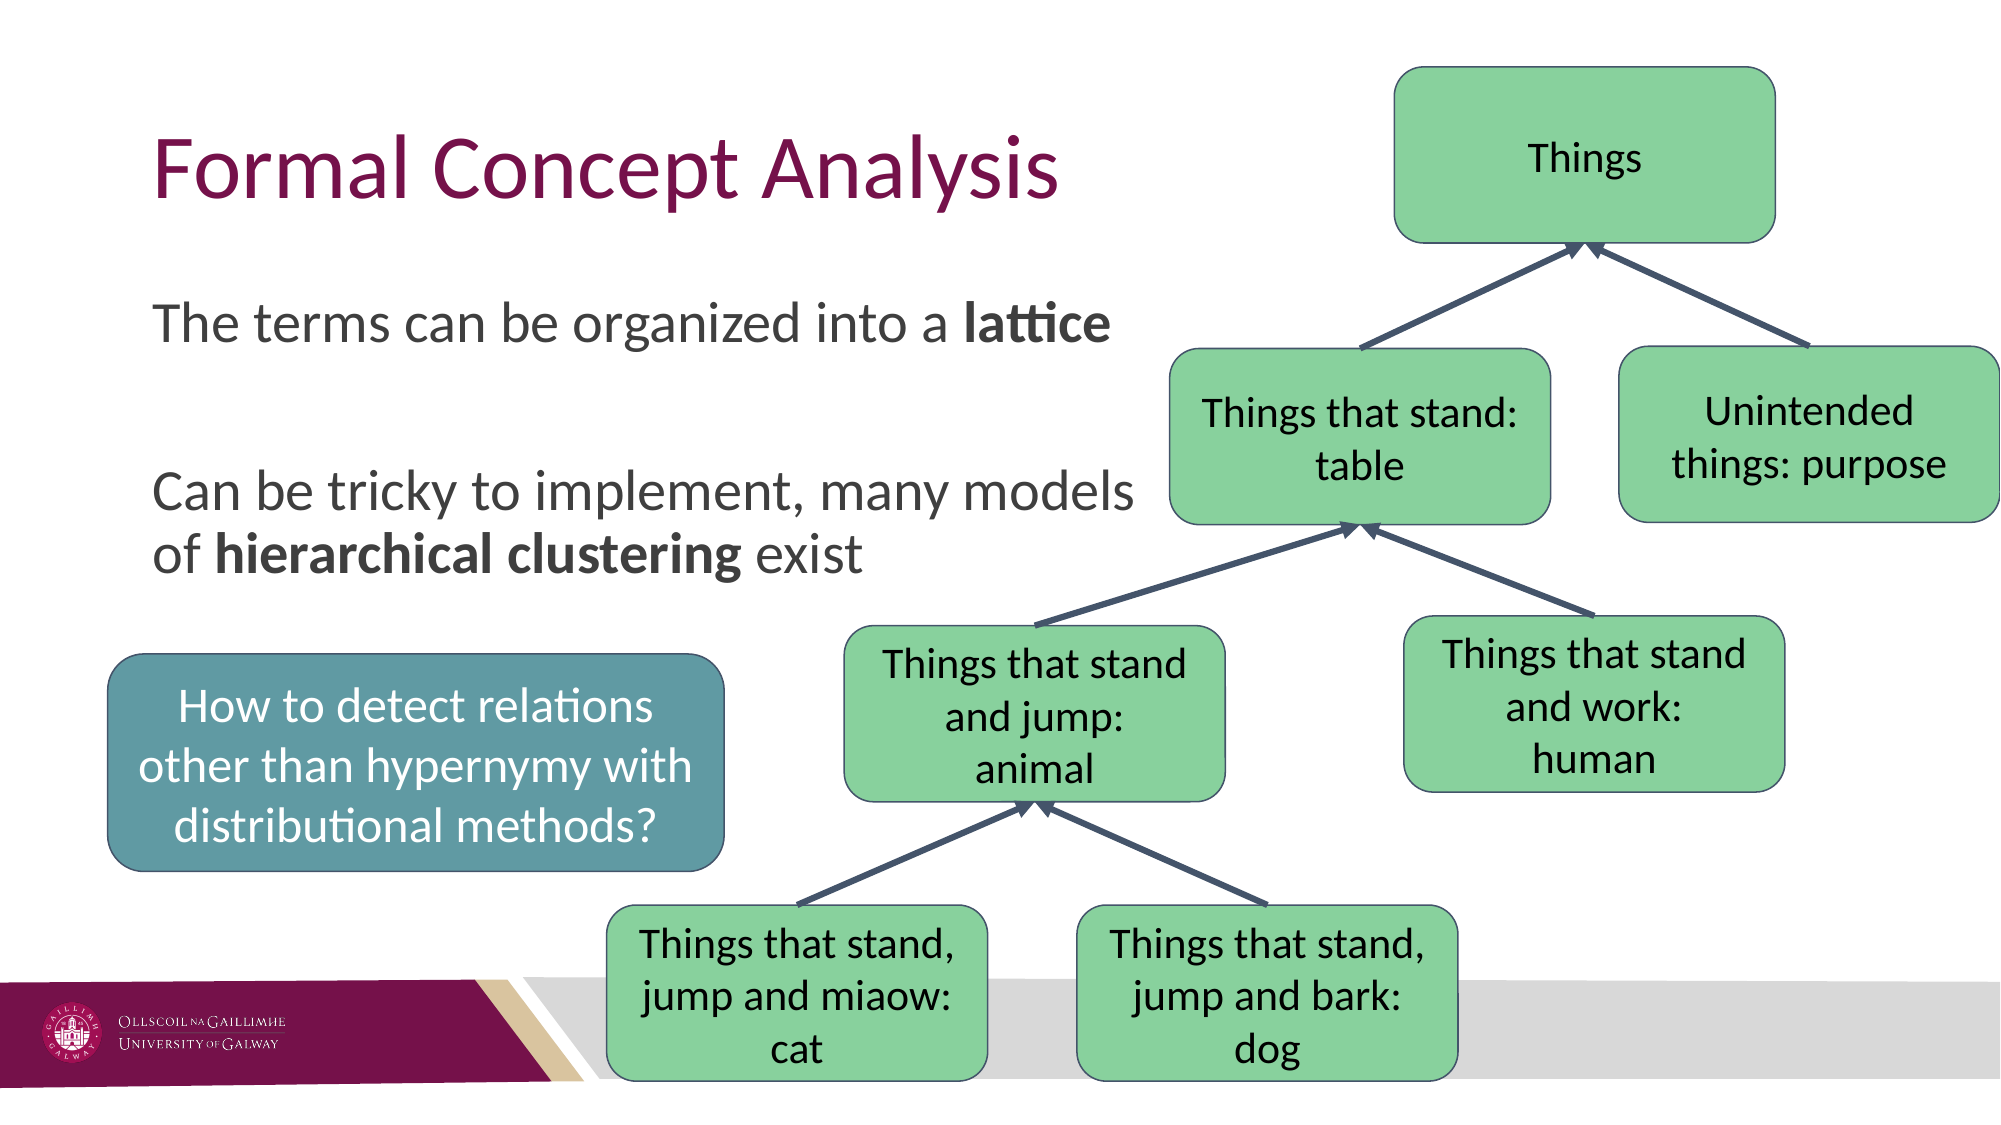

# Formal Concept Analysis
Things
The terms can be organized into a lattice

Can be tricky to implement, many models of hierarchical clustering exist
Unintended things: purpose
Things that stand:
table
Things that stand and work:
human
Things that stand and jump:
animal
How to detect relations other than hypernymy with distributional methods?
Things that stand, jump and miaow:
cat
Things that stand, jump and bark:
dog